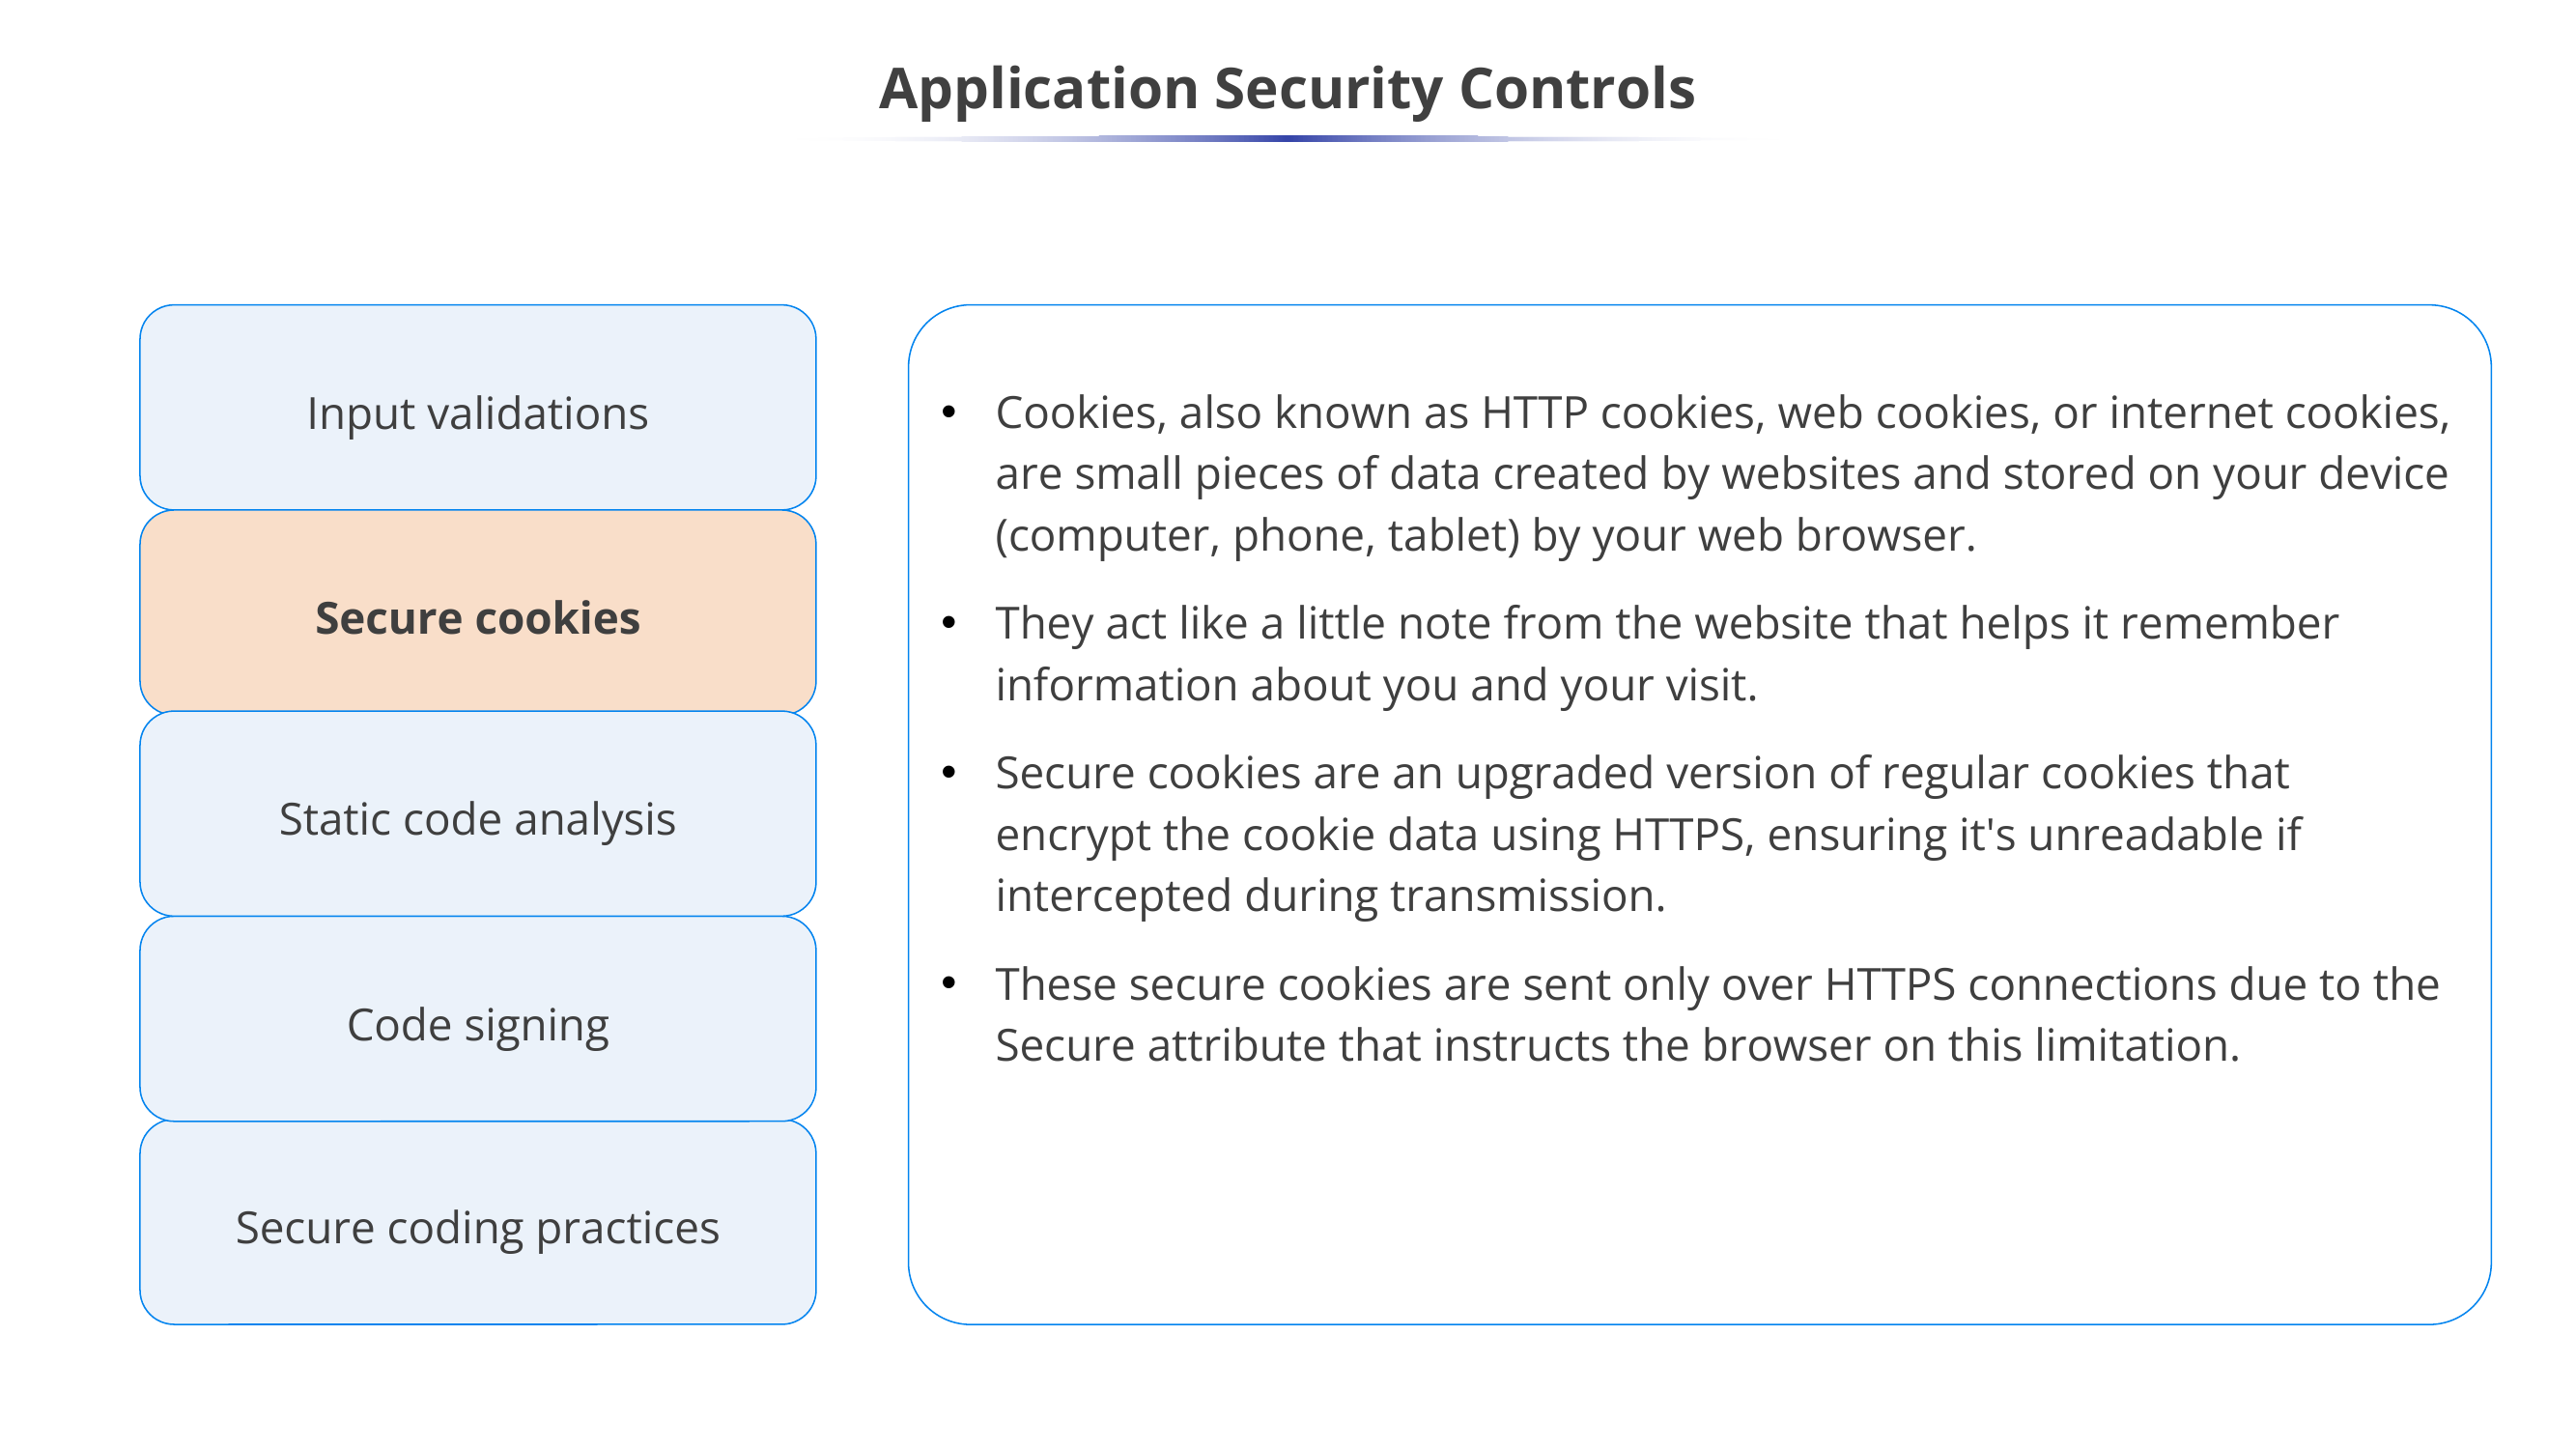

Application Security Controls

Input validations
Secure cookies
Static code analysis
Code signing
Secure coding practices
Cookies, also known as HTTP cookies, web cookies, or internet cookies, are small pieces of data created by websites and stored on your device (computer, phone, tablet) by your web browser.

They act like a little note from the website that helps it remember information about you and your visit.

Secure cookies are an upgraded version of regular cookies that encrypt the cookie data using HTTPS, ensuring it's unreadable if intercepted during transmission.

These secure cookies are sent only over HTTPS connections due to the Secure attribute that instructs the browser on this limitation.